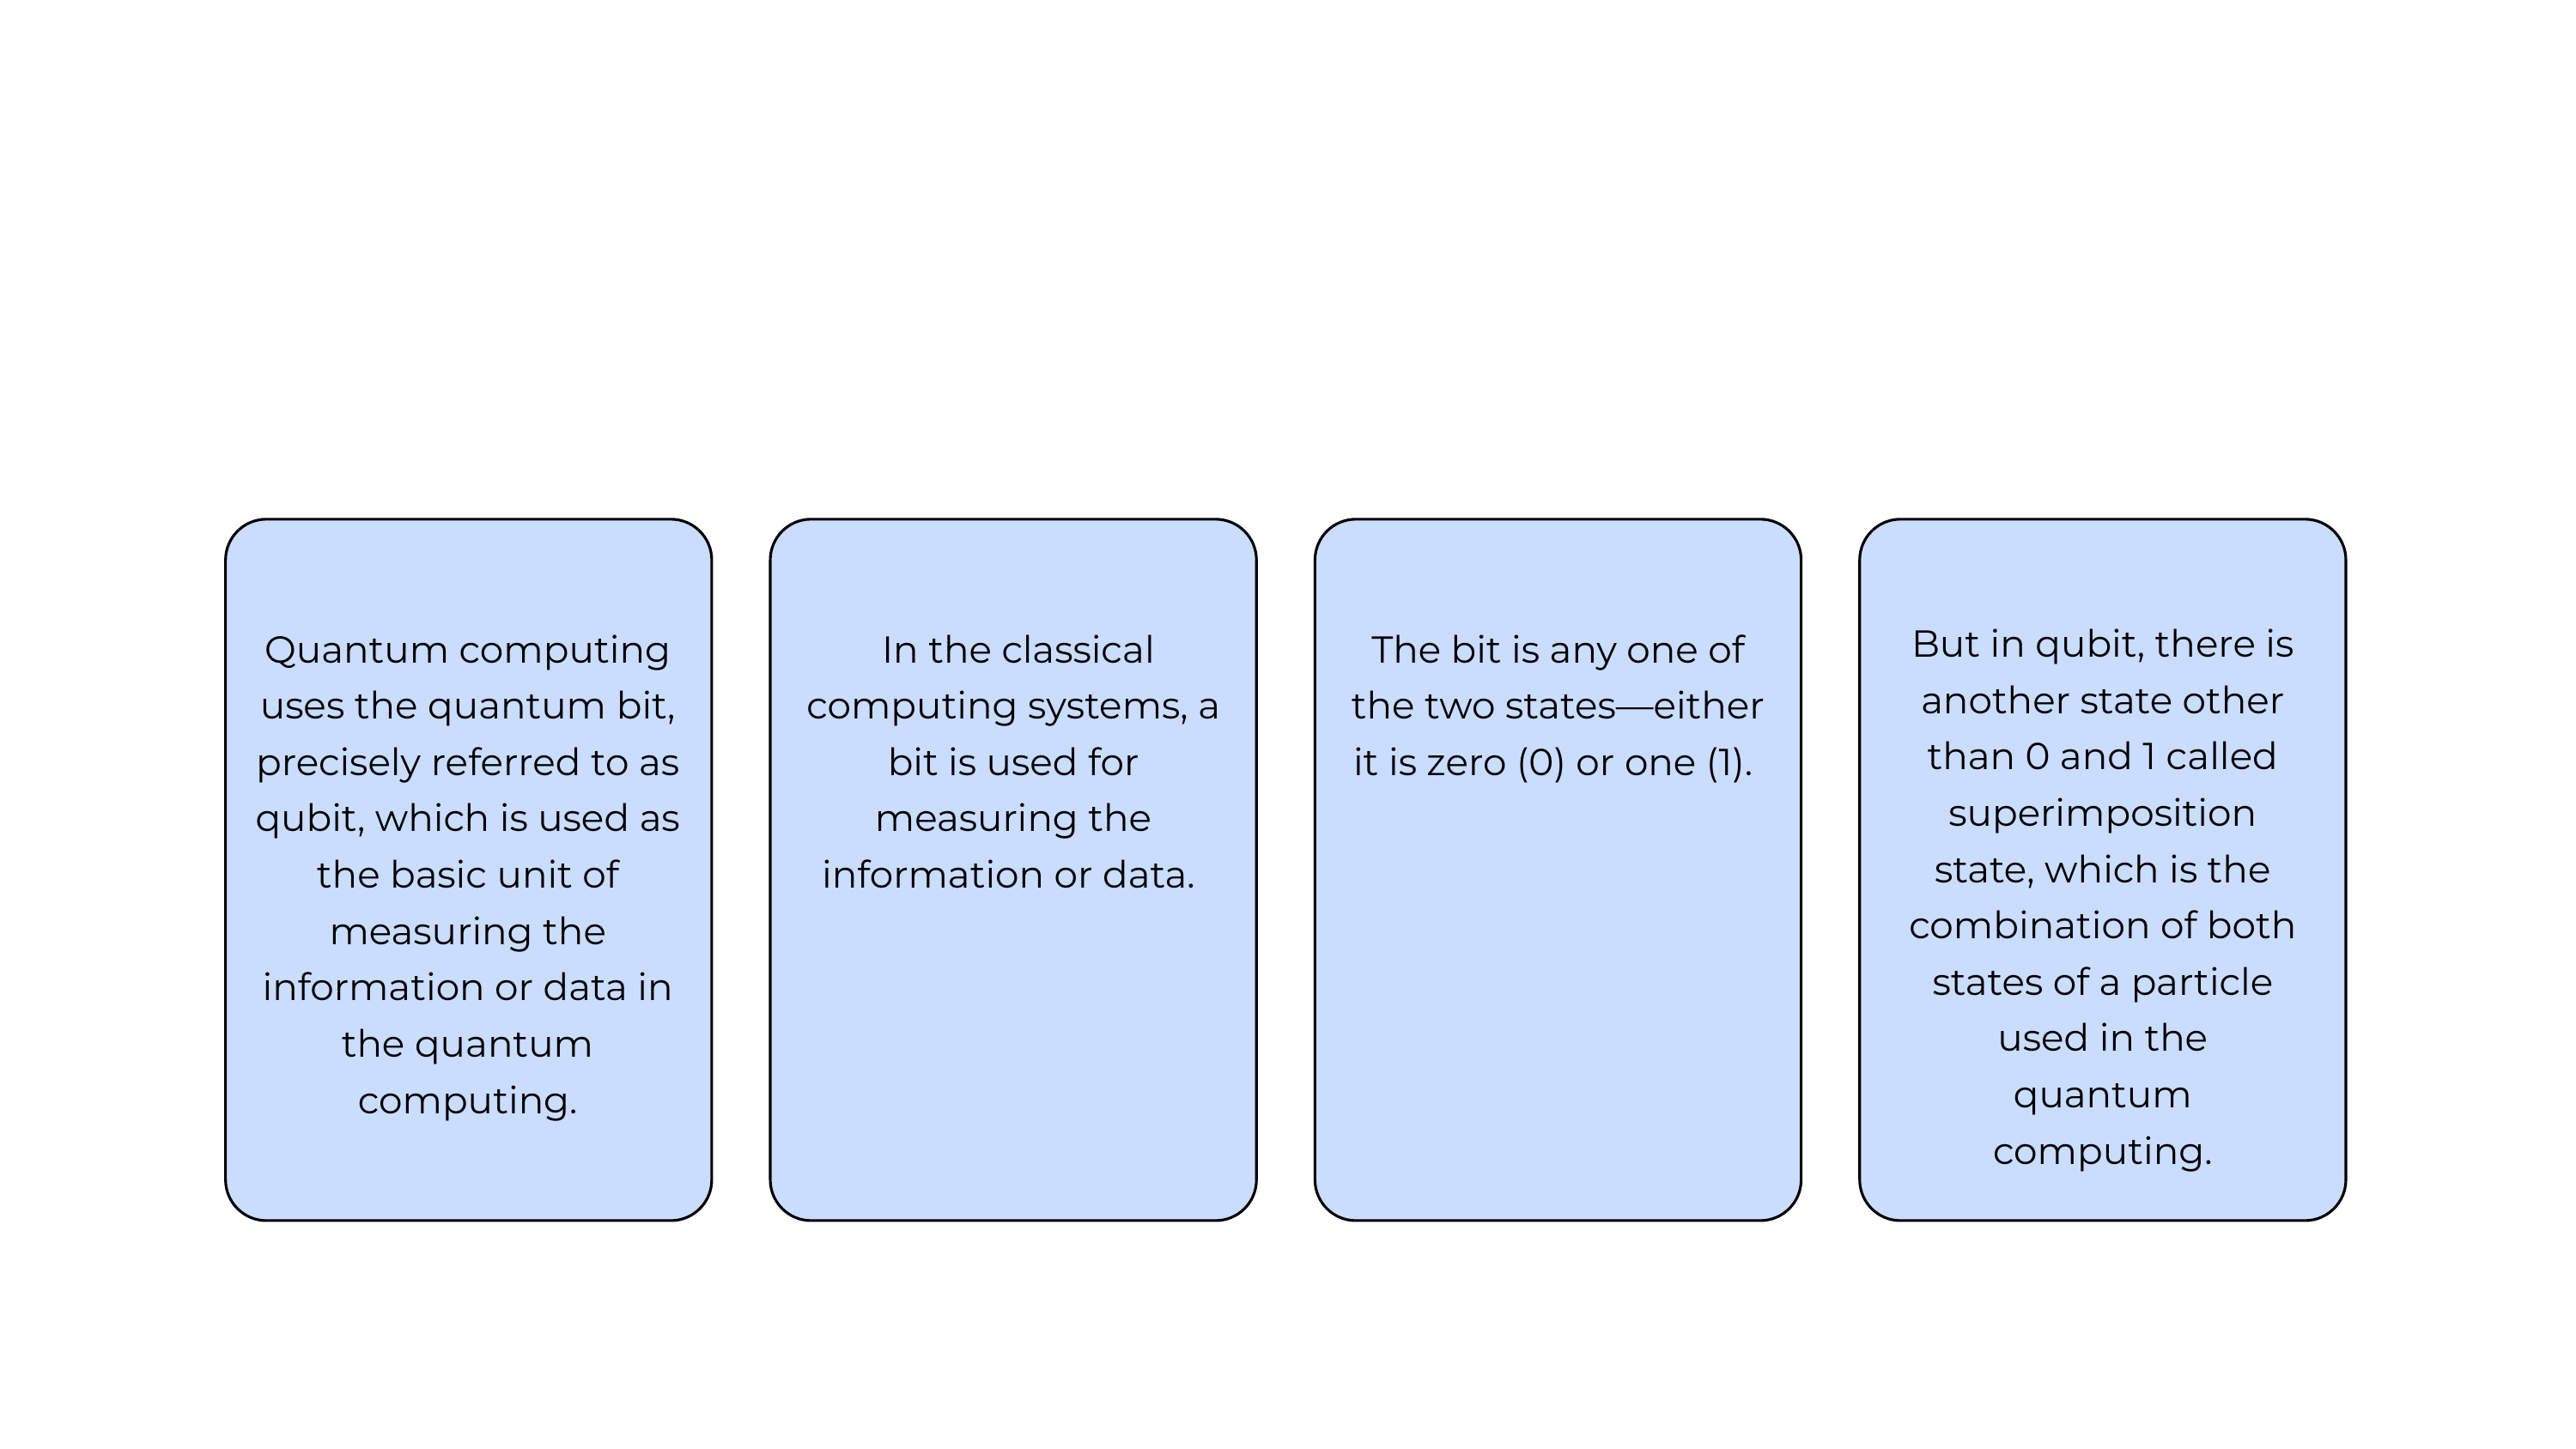

But in qubit, there is another state other than 0 and 1 called superimposition state, which is the combination of both states of a particle used in the quantum computing.
Quantum computing uses the quantum bit, precisely referred to as qubit, which is used as the basic unit of measuring the information or data in the quantum computing.
 In the classical computing systems, a bit is used for measuring the information or data.
The bit is any one of the two states—either it is zero (0) or one (1).